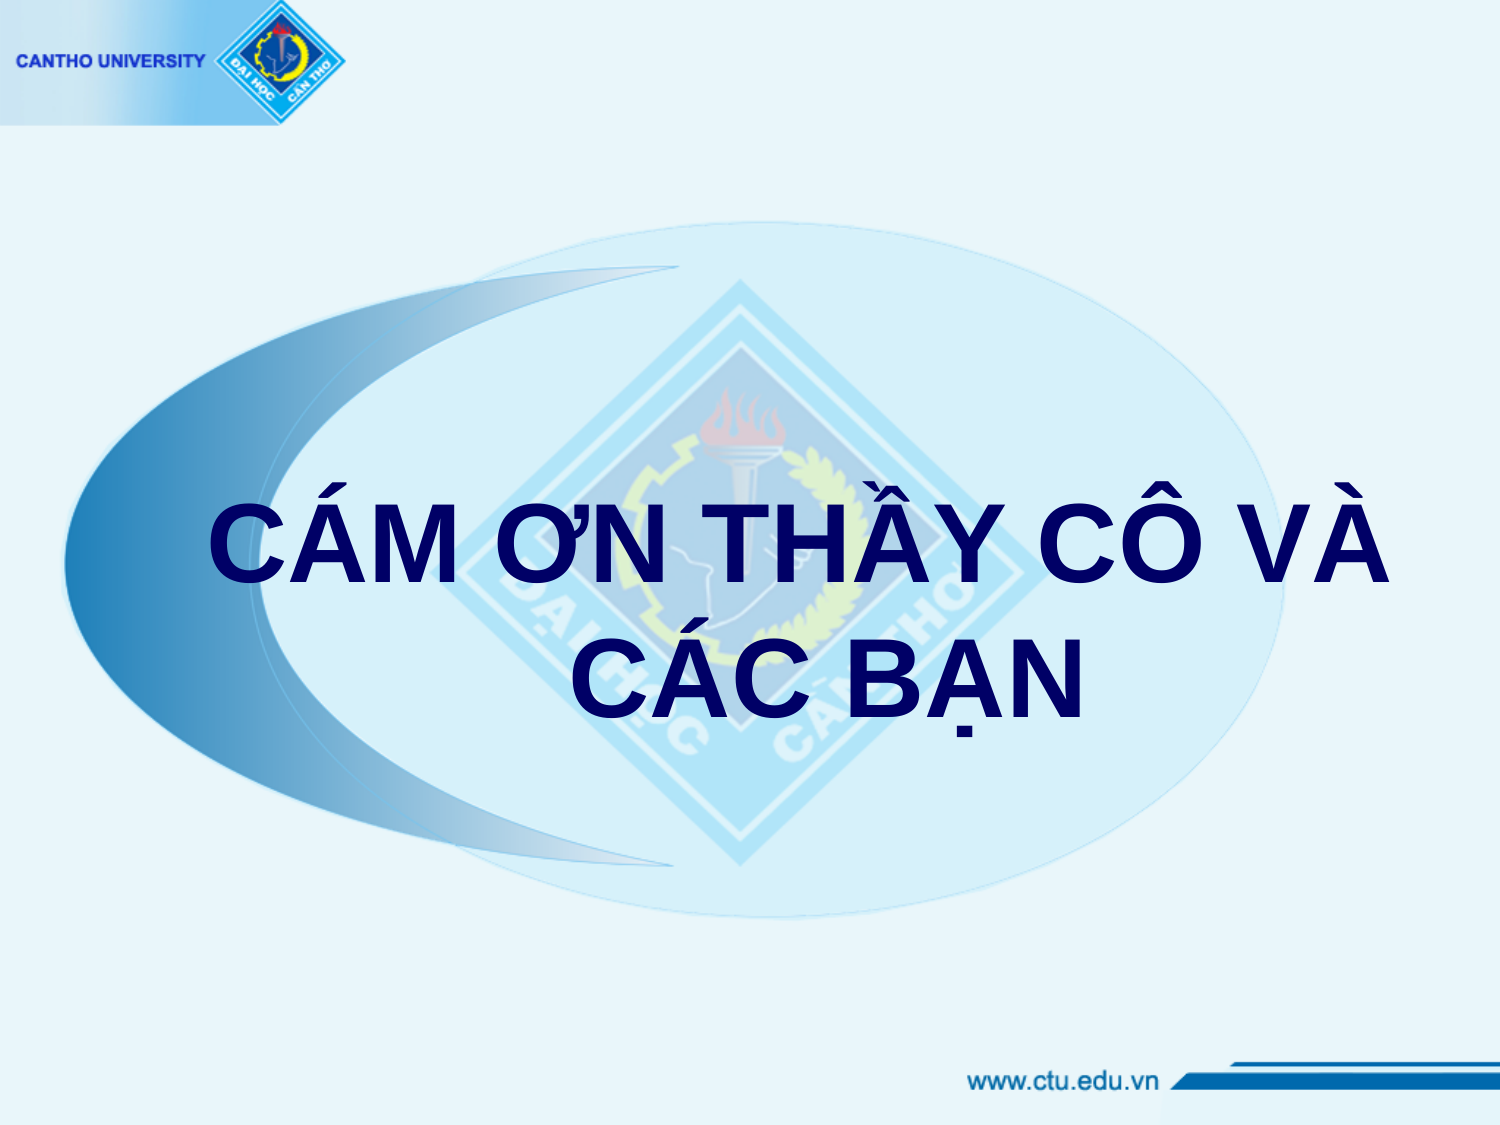

CÁM ƠN THẦY CÔ VÀ CÁC BẠN